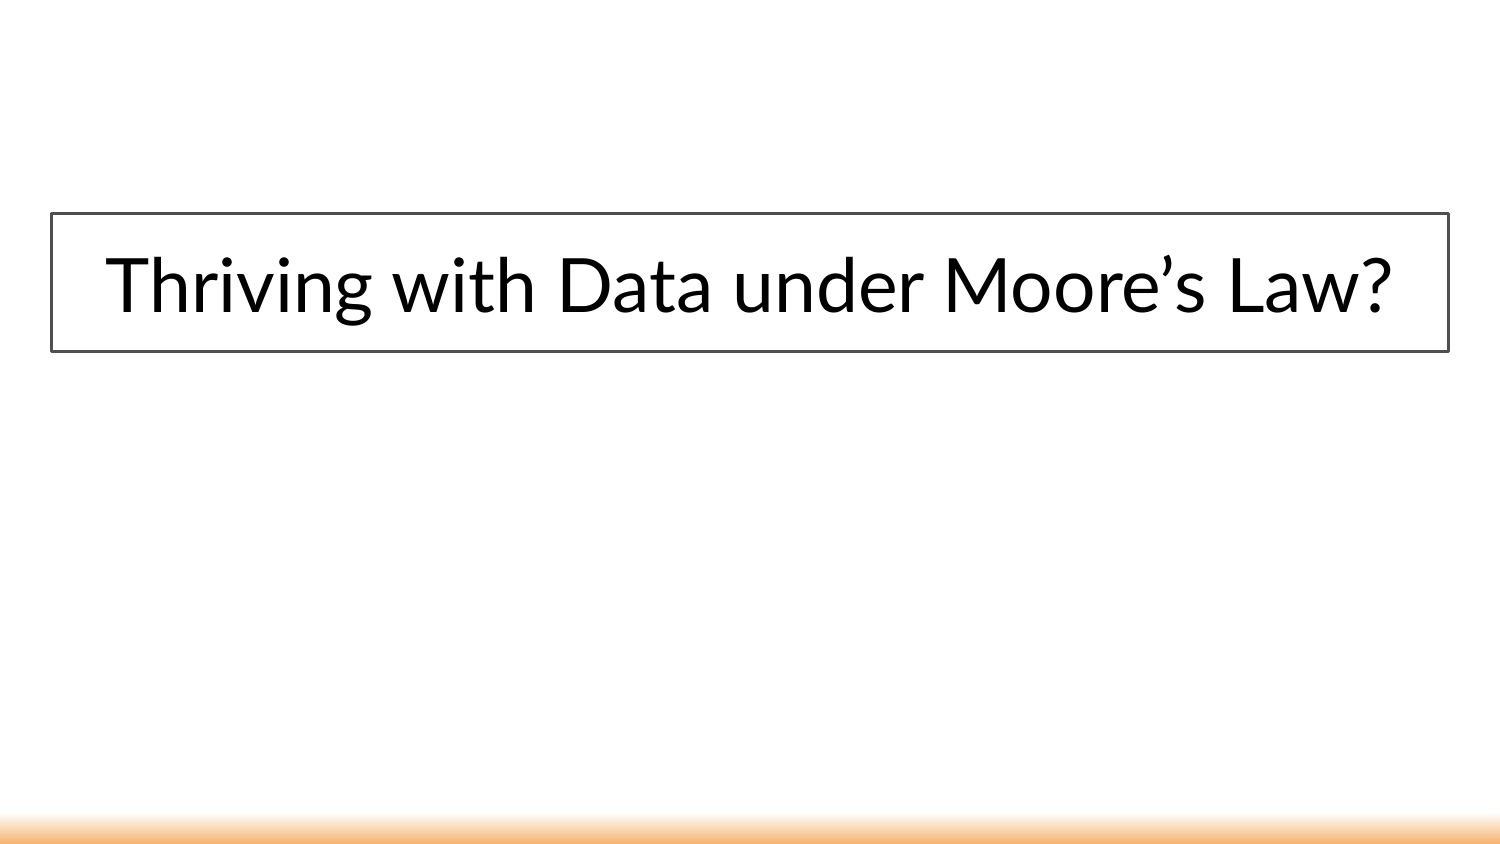

# Thriving with Data under Moore’s Law?